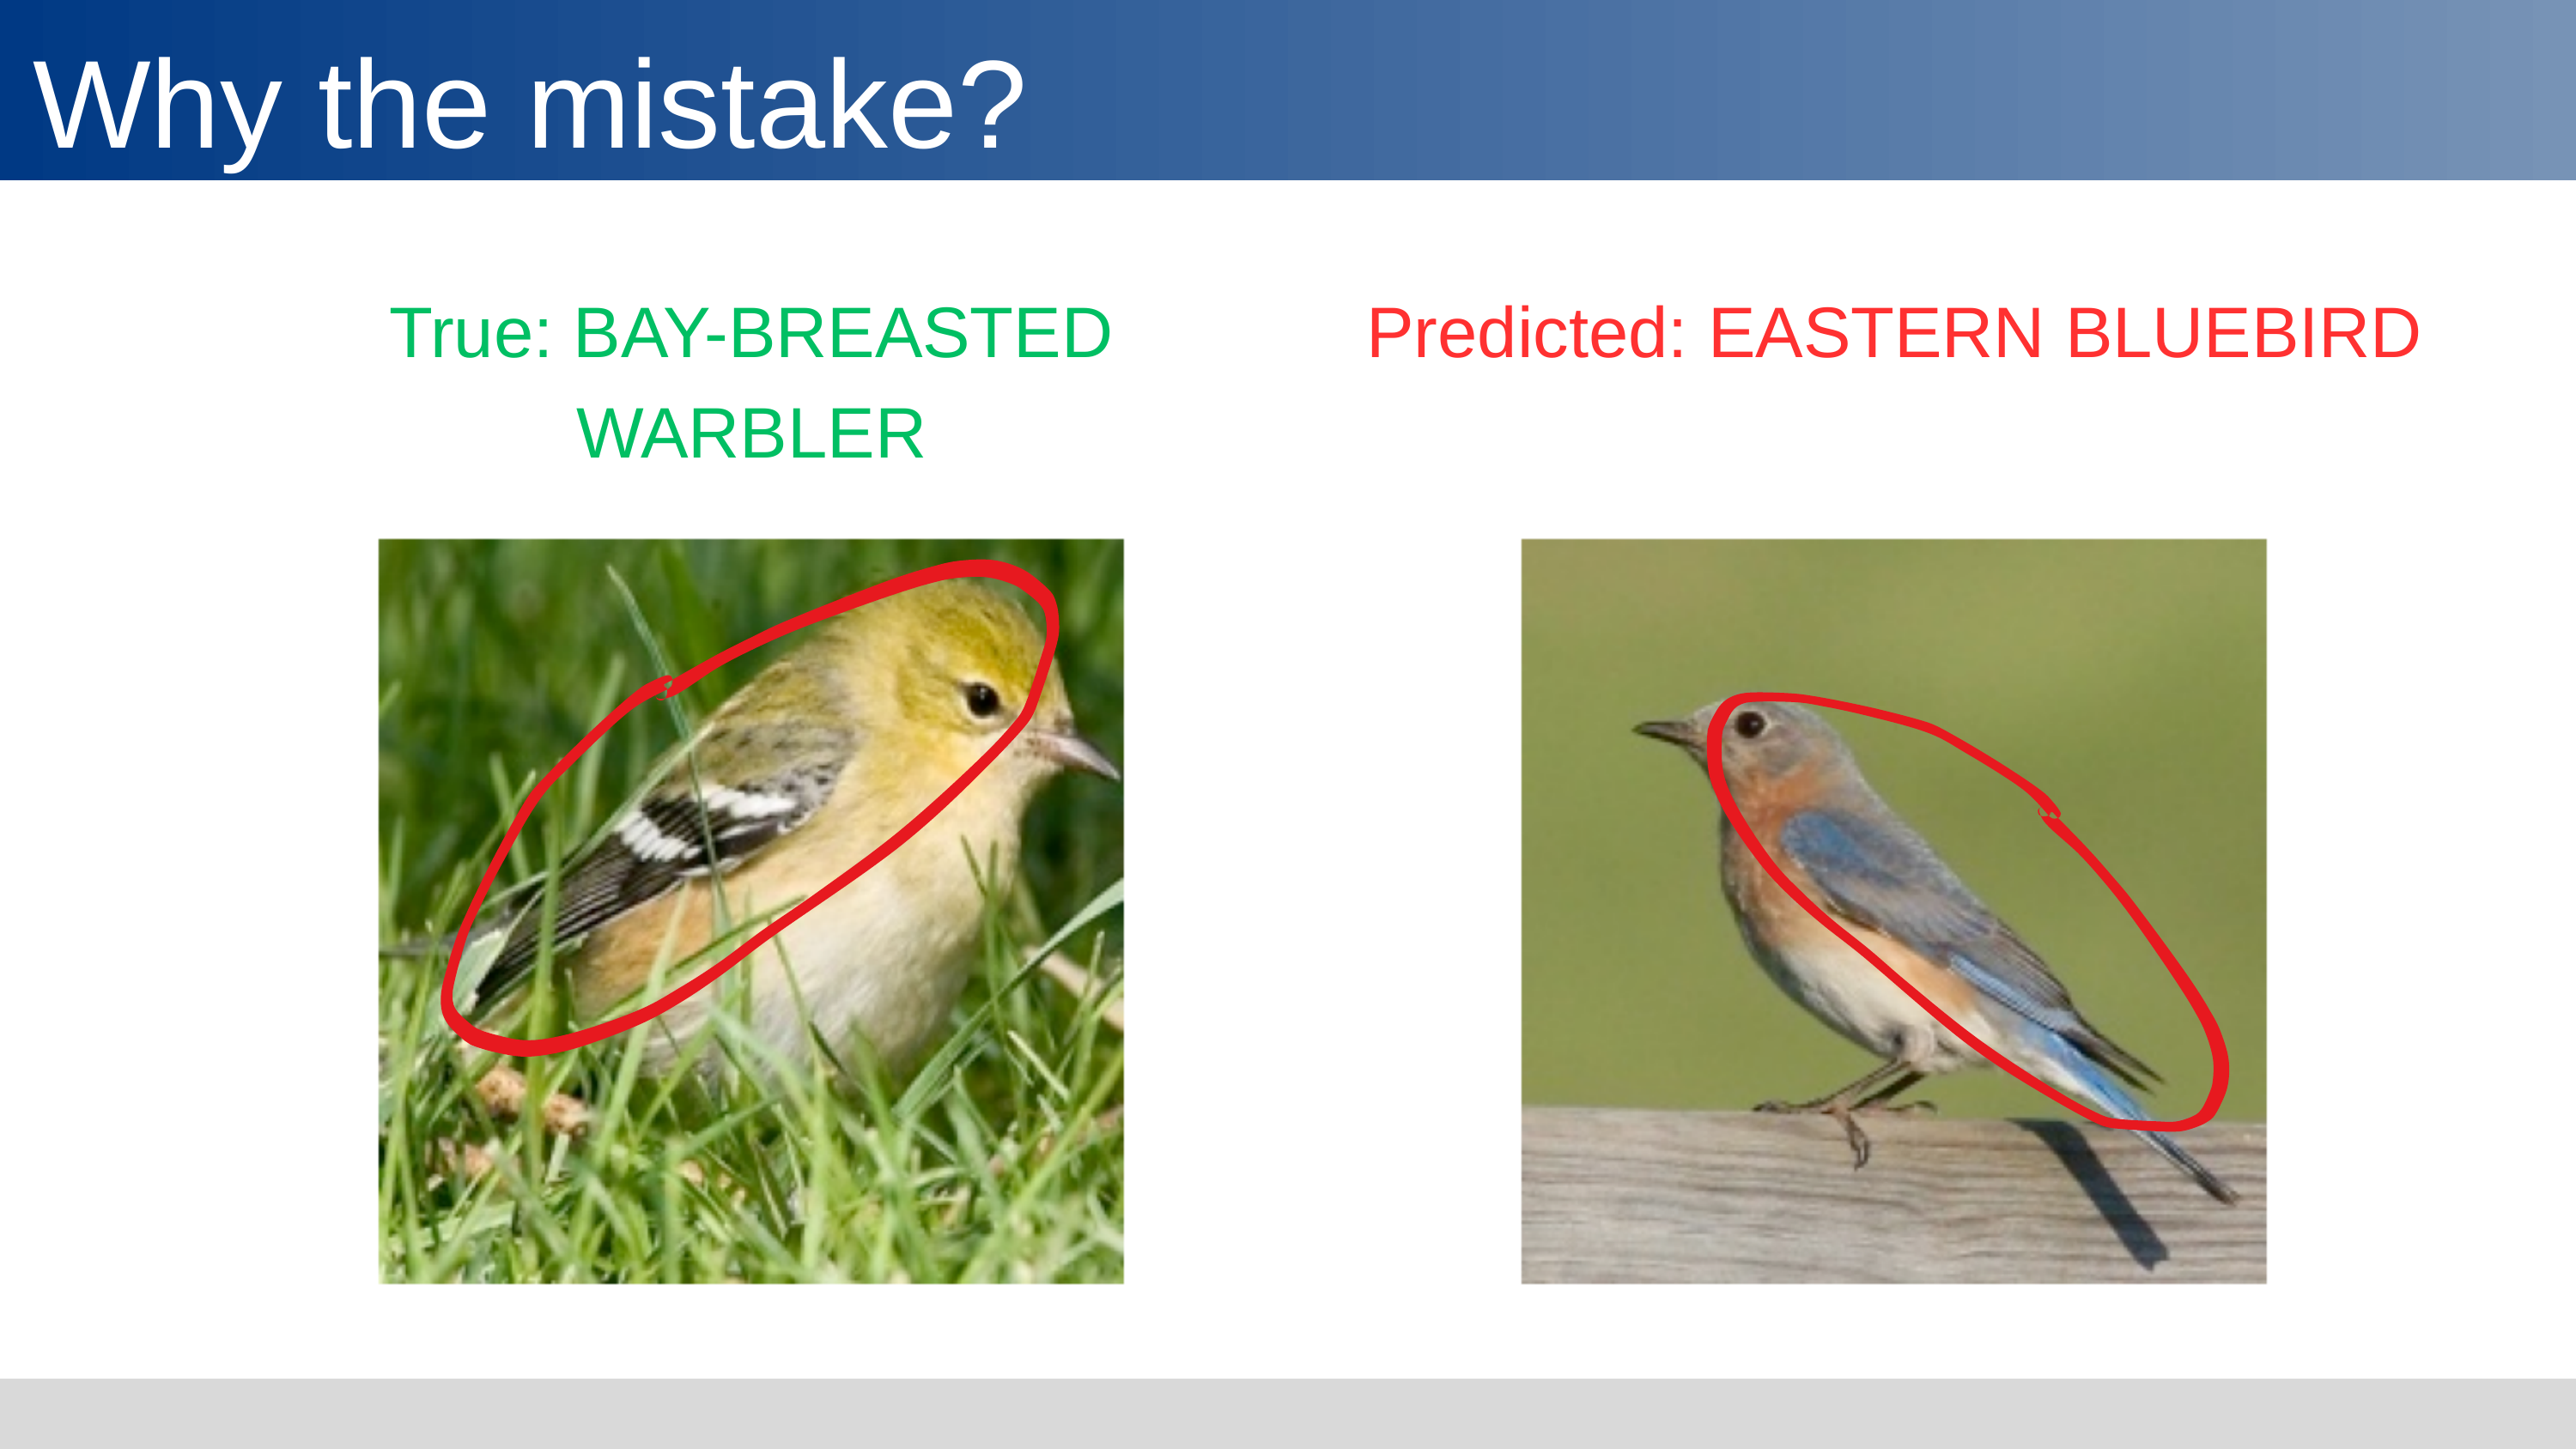

Why the mistake?
True: BAY-BREASTED WARBLER
Predicted: EASTERN BLUEBIRD